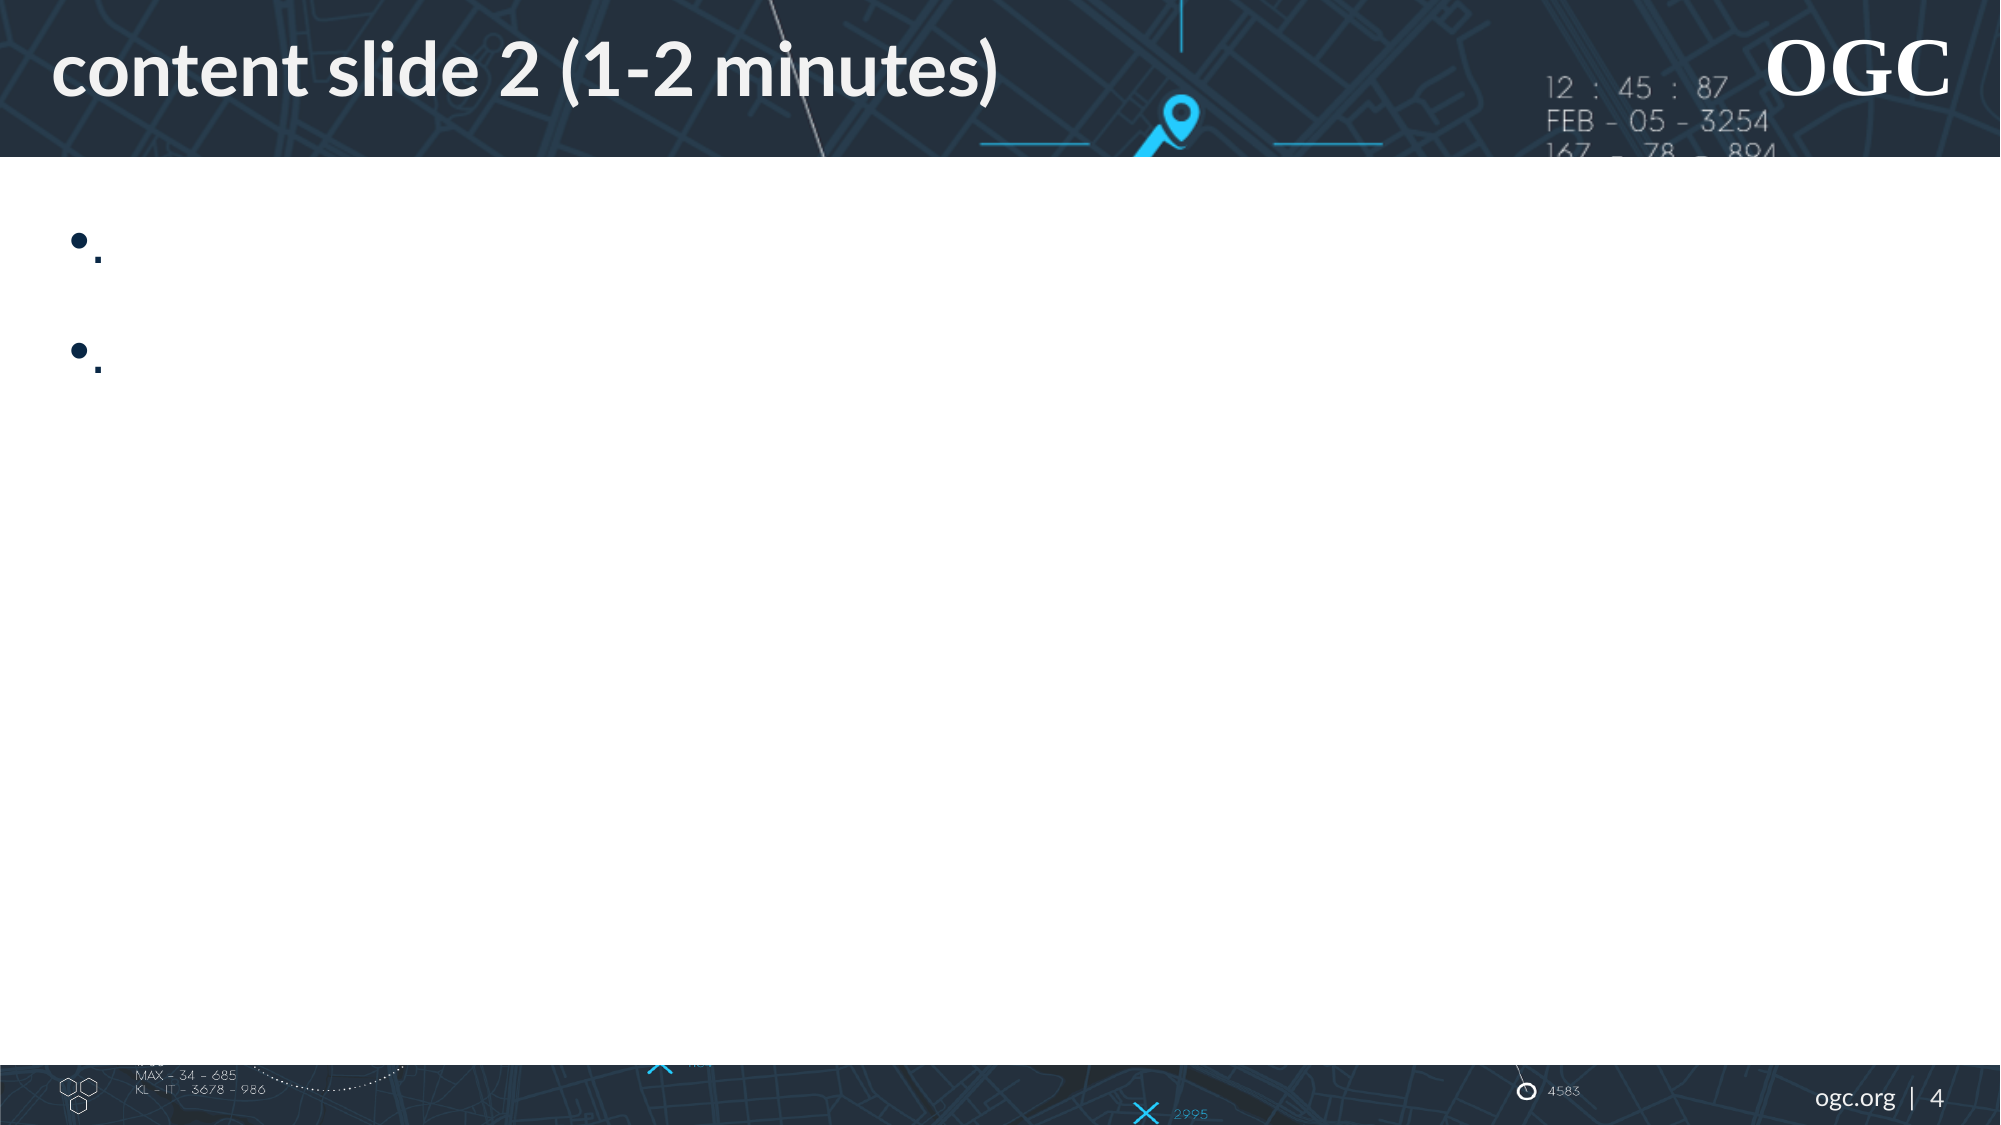

# content slide 2 (1-2 minutes)
.
.
4